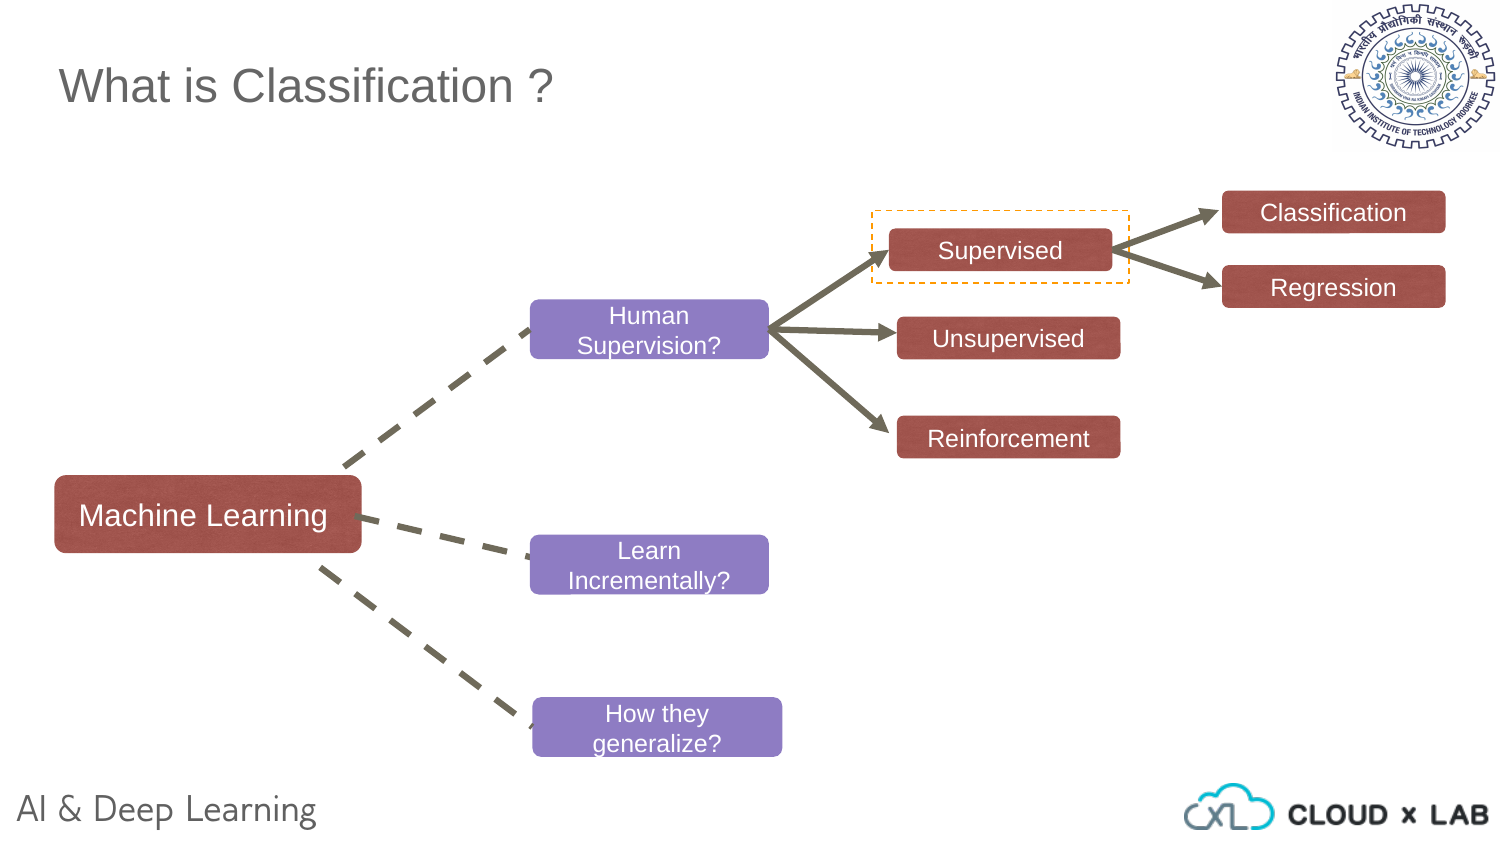

What is Classification ?
Classification

Supervised
Regression
Human Supervision?
Unsupervised
Reinforcement
Machine Learning
Learn Incrementally?
How they generalize?